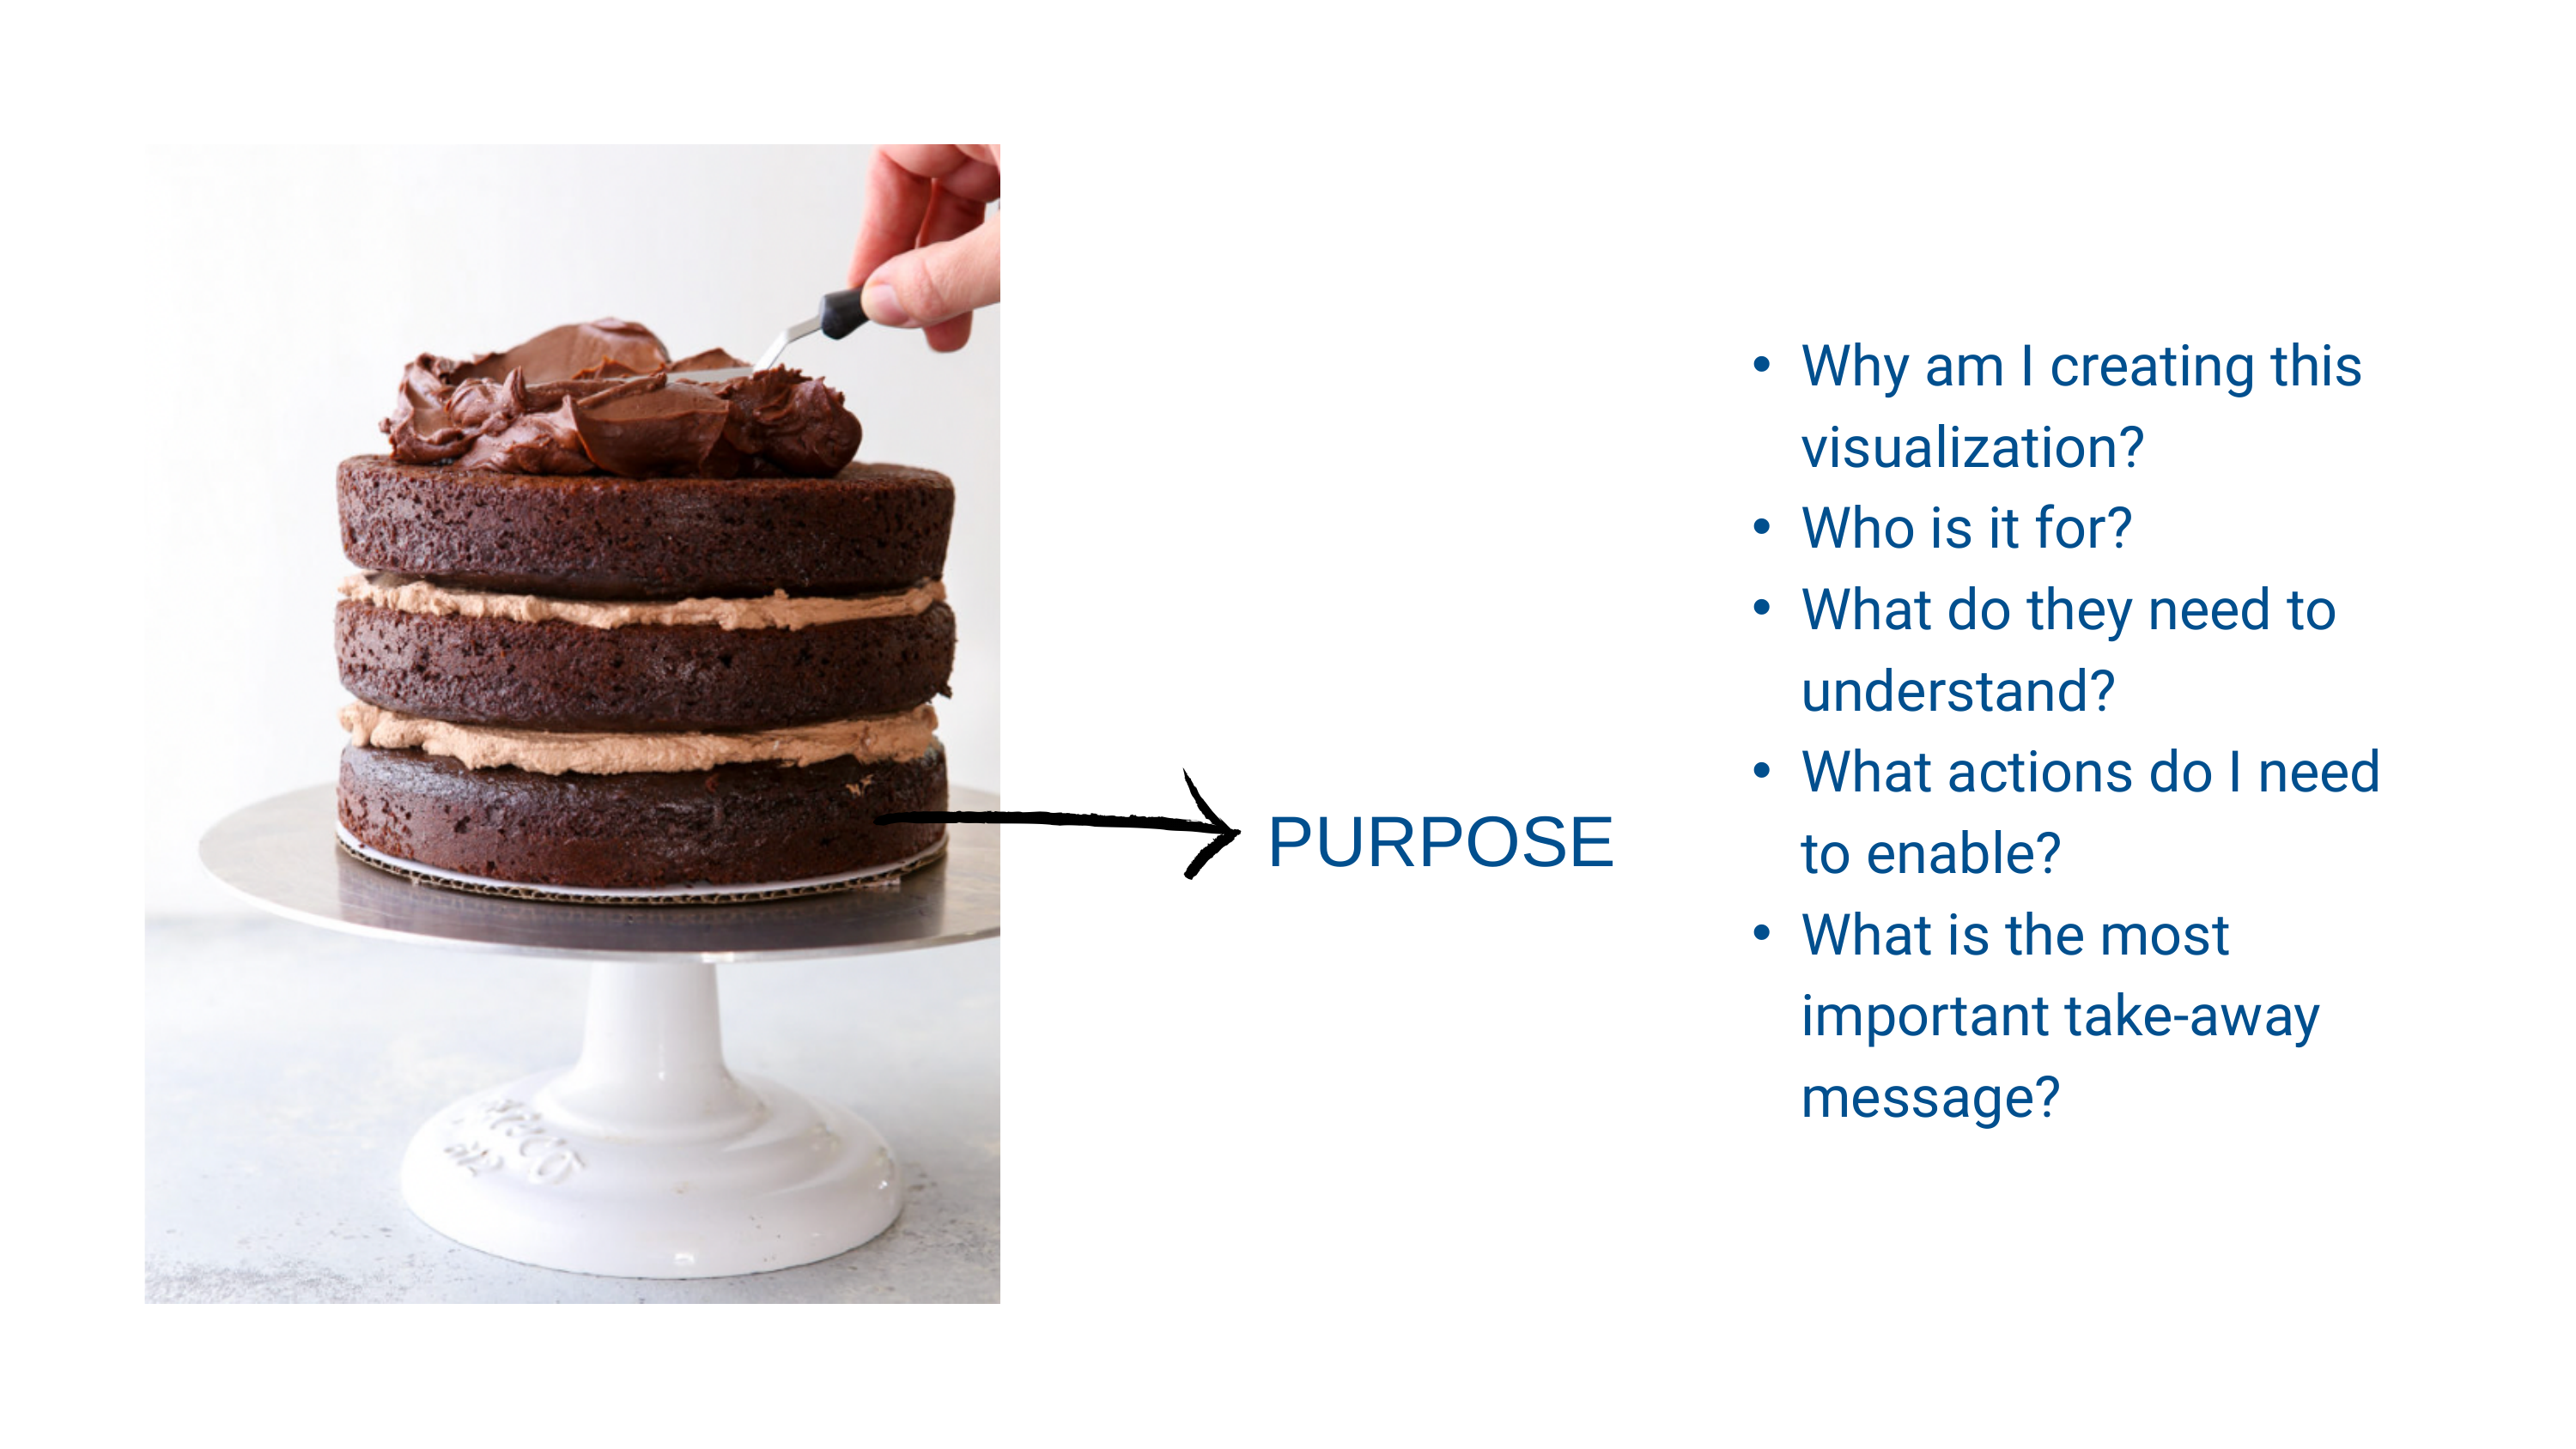

Why am I creating this visualization?
Who is it for?
What do they need to understand?
What actions do I need to enable?
What is the most important take-away message?

PURPOSE